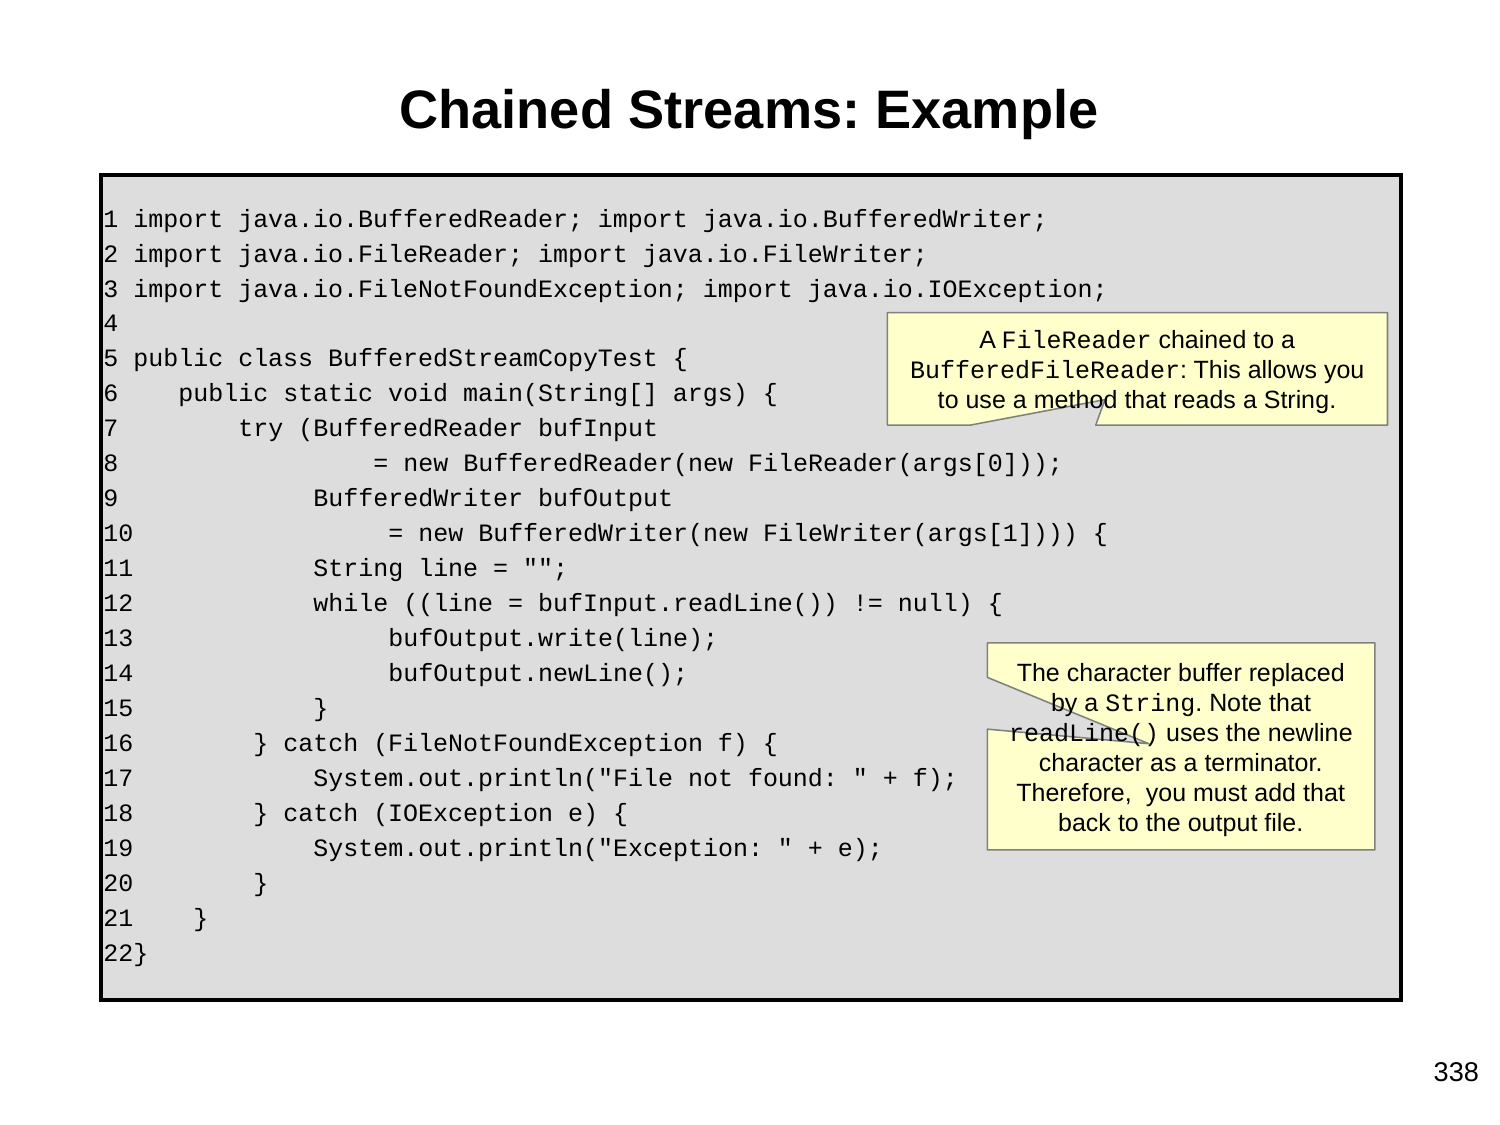

# Chained Streams: Example

 import java.io.BufferedReader; import java.io.BufferedWriter;
 import java.io.FileReader; import java.io.FileWriter;
 import java.io.FileNotFoundException; import java.io.IOException;

 public class BufferedStreamCopyTest {
    public static void main(String[] args) {
        try (BufferedReader bufInput
                 = new BufferedReader(new FileReader(args[0]));
             BufferedWriter bufOutput
                 = new BufferedWriter(new FileWriter(args[1]))) {
            String line = "";
            while ((line = bufInput.readLine()) != null) {
                 bufOutput.write(line);
                 bufOutput.newLine();
            }
        } catch (FileNotFoundException f) {
            System.out.println("File not found: " + f);
        } catch (IOException e) {
            System.out.println("Exception: " + e);
        }
    }
}
A FileReader chained to a BufferedFileReader: This allows you to use a method that reads a String.
The character buffer replaced by a String. Note that readLine() uses the newline character as a terminator. Therefore,  you must add that back to the output file.
338